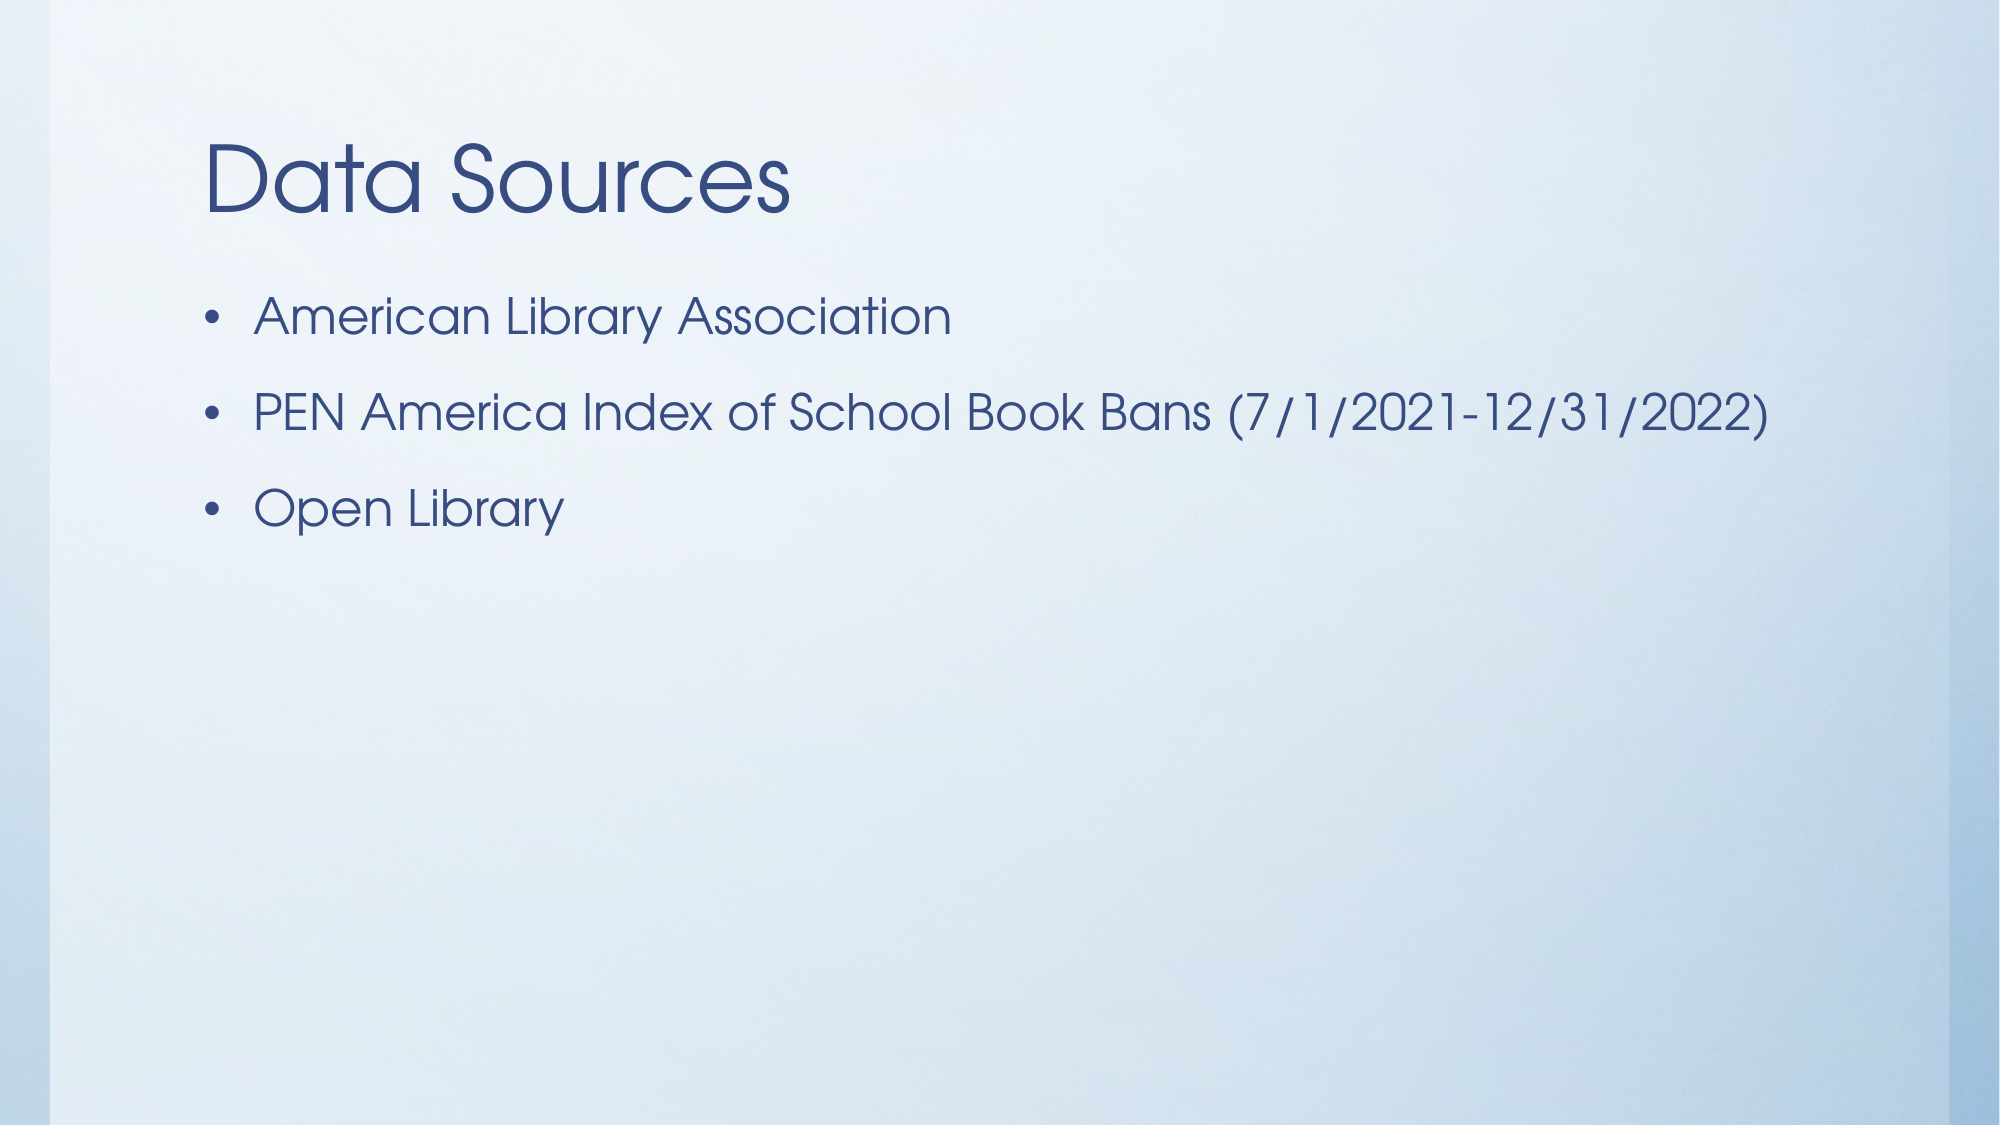

# Data Sources
American Library Association
PEN America Index of School Book Bans (7/1/2021-12/31/2022)
Open Library